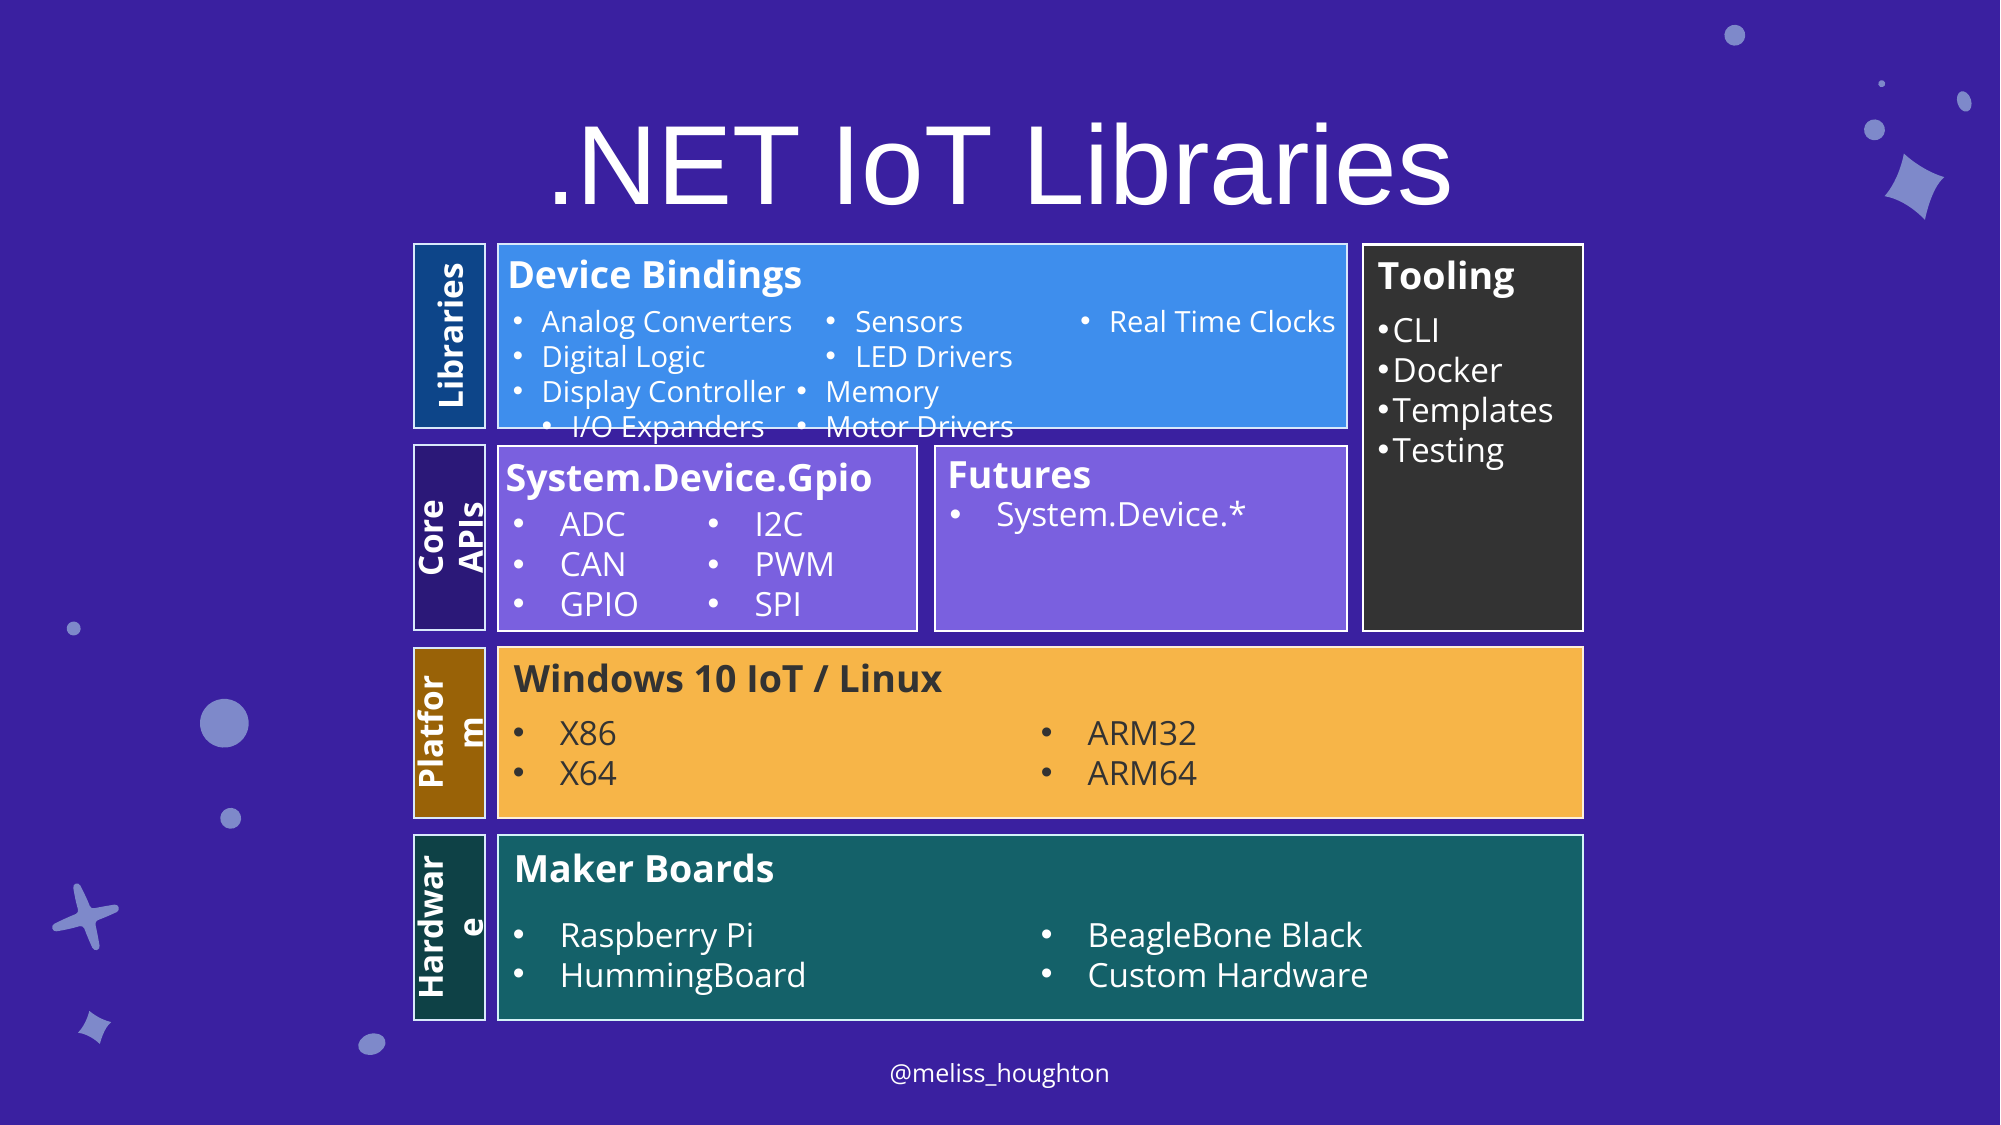

# .NET IoT Libraries

Libraries

Device Bindings
Analog Converters
Digital Logic
Display Controller
I/O Expanders
Sensors
LED Drivers
Memory
Motor Drivers
Real Time Clocks

Tooling
CLI
Docker
Templates
Testing
Futures

System.Device.*
Core APIs

ADC
CAN
GPIO

I2C
PWM
SPI
System.Device.Gpio

X86
X64

ARM32
ARM64
Platform
Windows 10 IoT / Linux
Hardware

Raspberry Pi
HummingBoard

BeagleBone Black
Custom Hardware
Maker Boards

@meliss_houghton